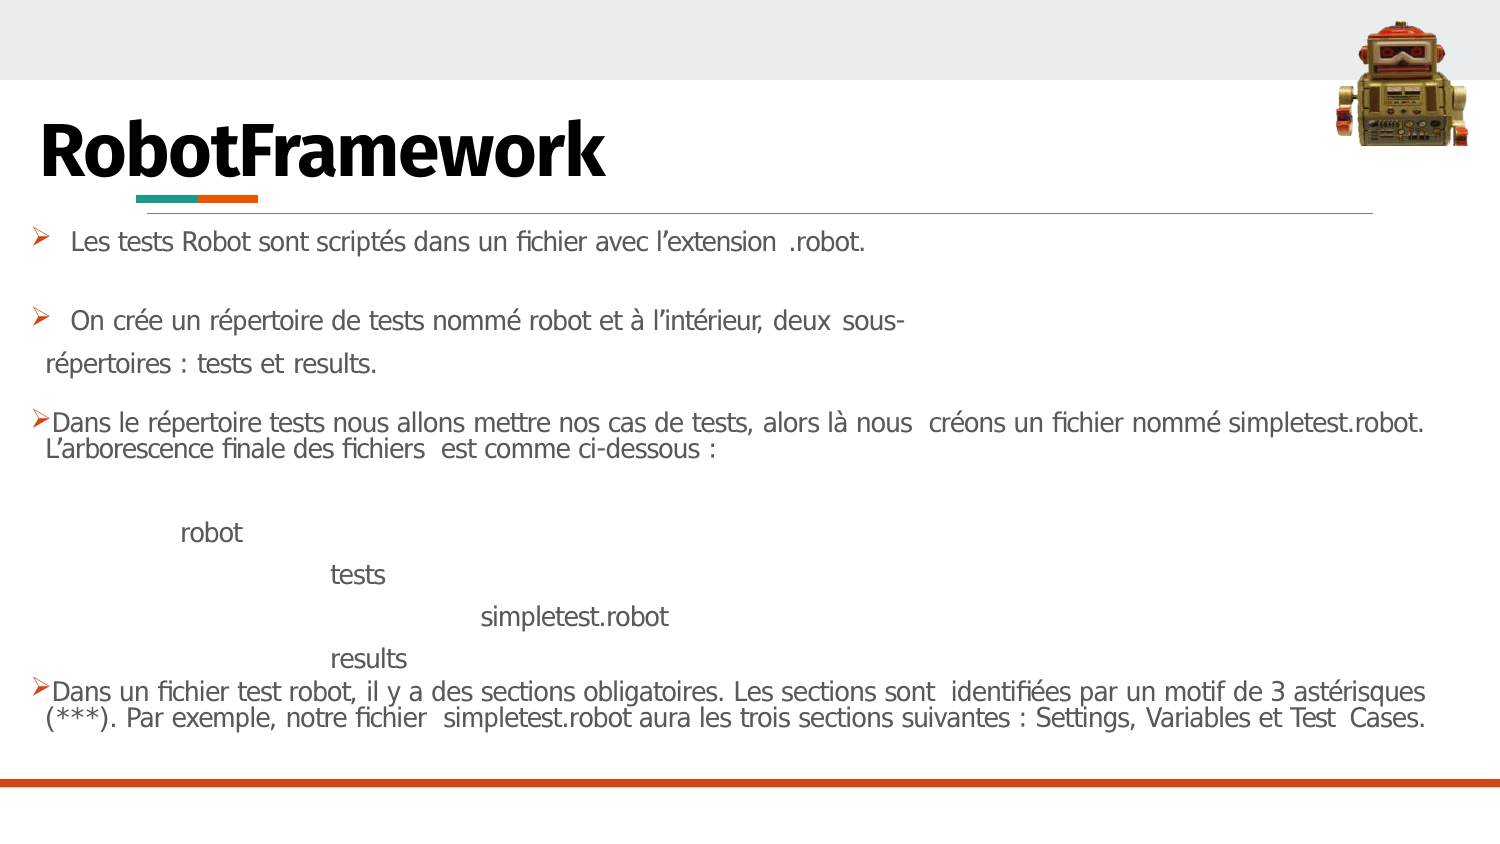

# RobotFramework

Les tests Robot sont scriptés dans un fichier avec l’extension .robot.
On crée un répertoire de tests nommé robot et à l’intérieur, deux sous-
répertoires : tests et results.

Dans le répertoire tests nous allons mettre nos cas de tests, alors là nous  créons un fichier nommé simpletest.robot. L’arborescence finale des fichiers  est comme ci-dessous :

robot
tests
simpletest.robot
results
Dans un fichier test robot, il y a des sections obligatoires. Les sections sont  identifiées par un motif de 3 astérisques (***). Par exemple, notre fichier  simpletest.robot aura les trois sections suivantes : Settings, Variables et Test  Cases.